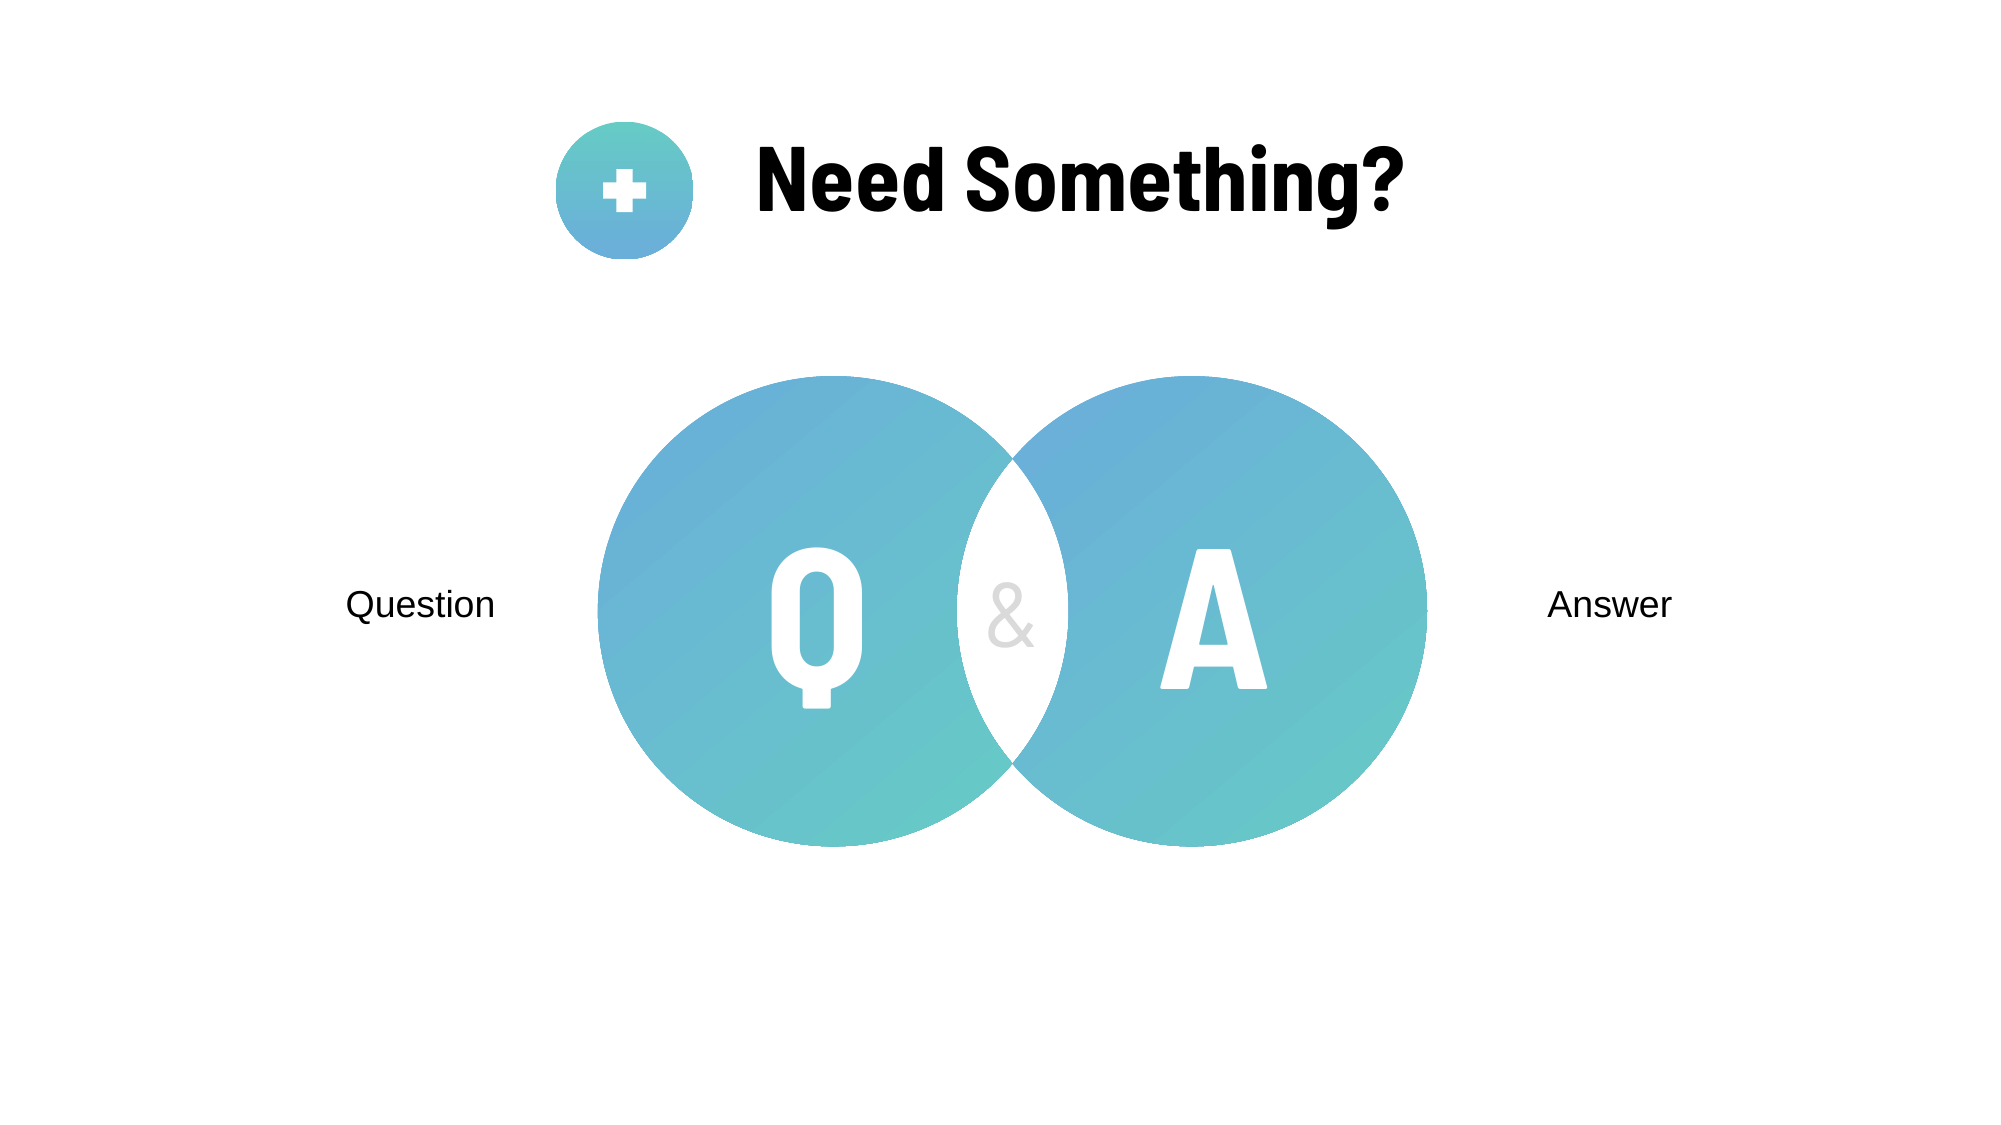

Need Something?

Q
A
&
Question
Answer